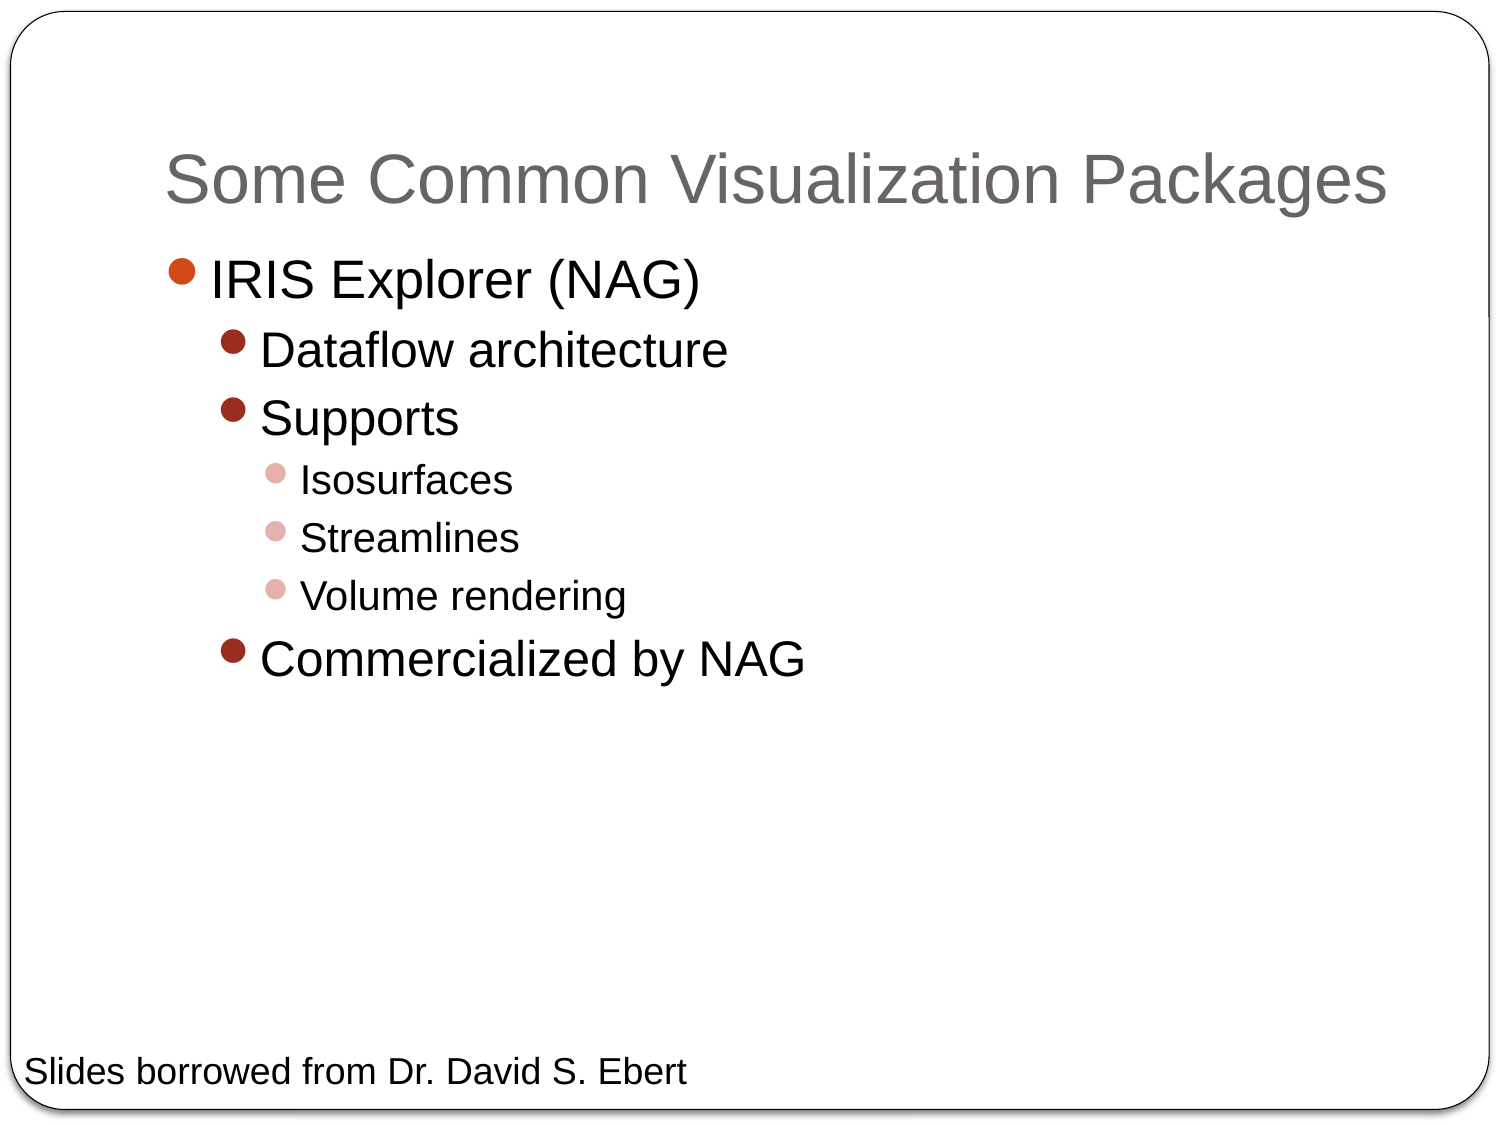

# Some Common Visualization Packages
IRIS Explorer (NAG)
Dataflow architecture
Supports
Isosurfaces
Streamlines
Volume rendering
Commercialized by NAG
Slides borrowed from Dr. David S. Ebert